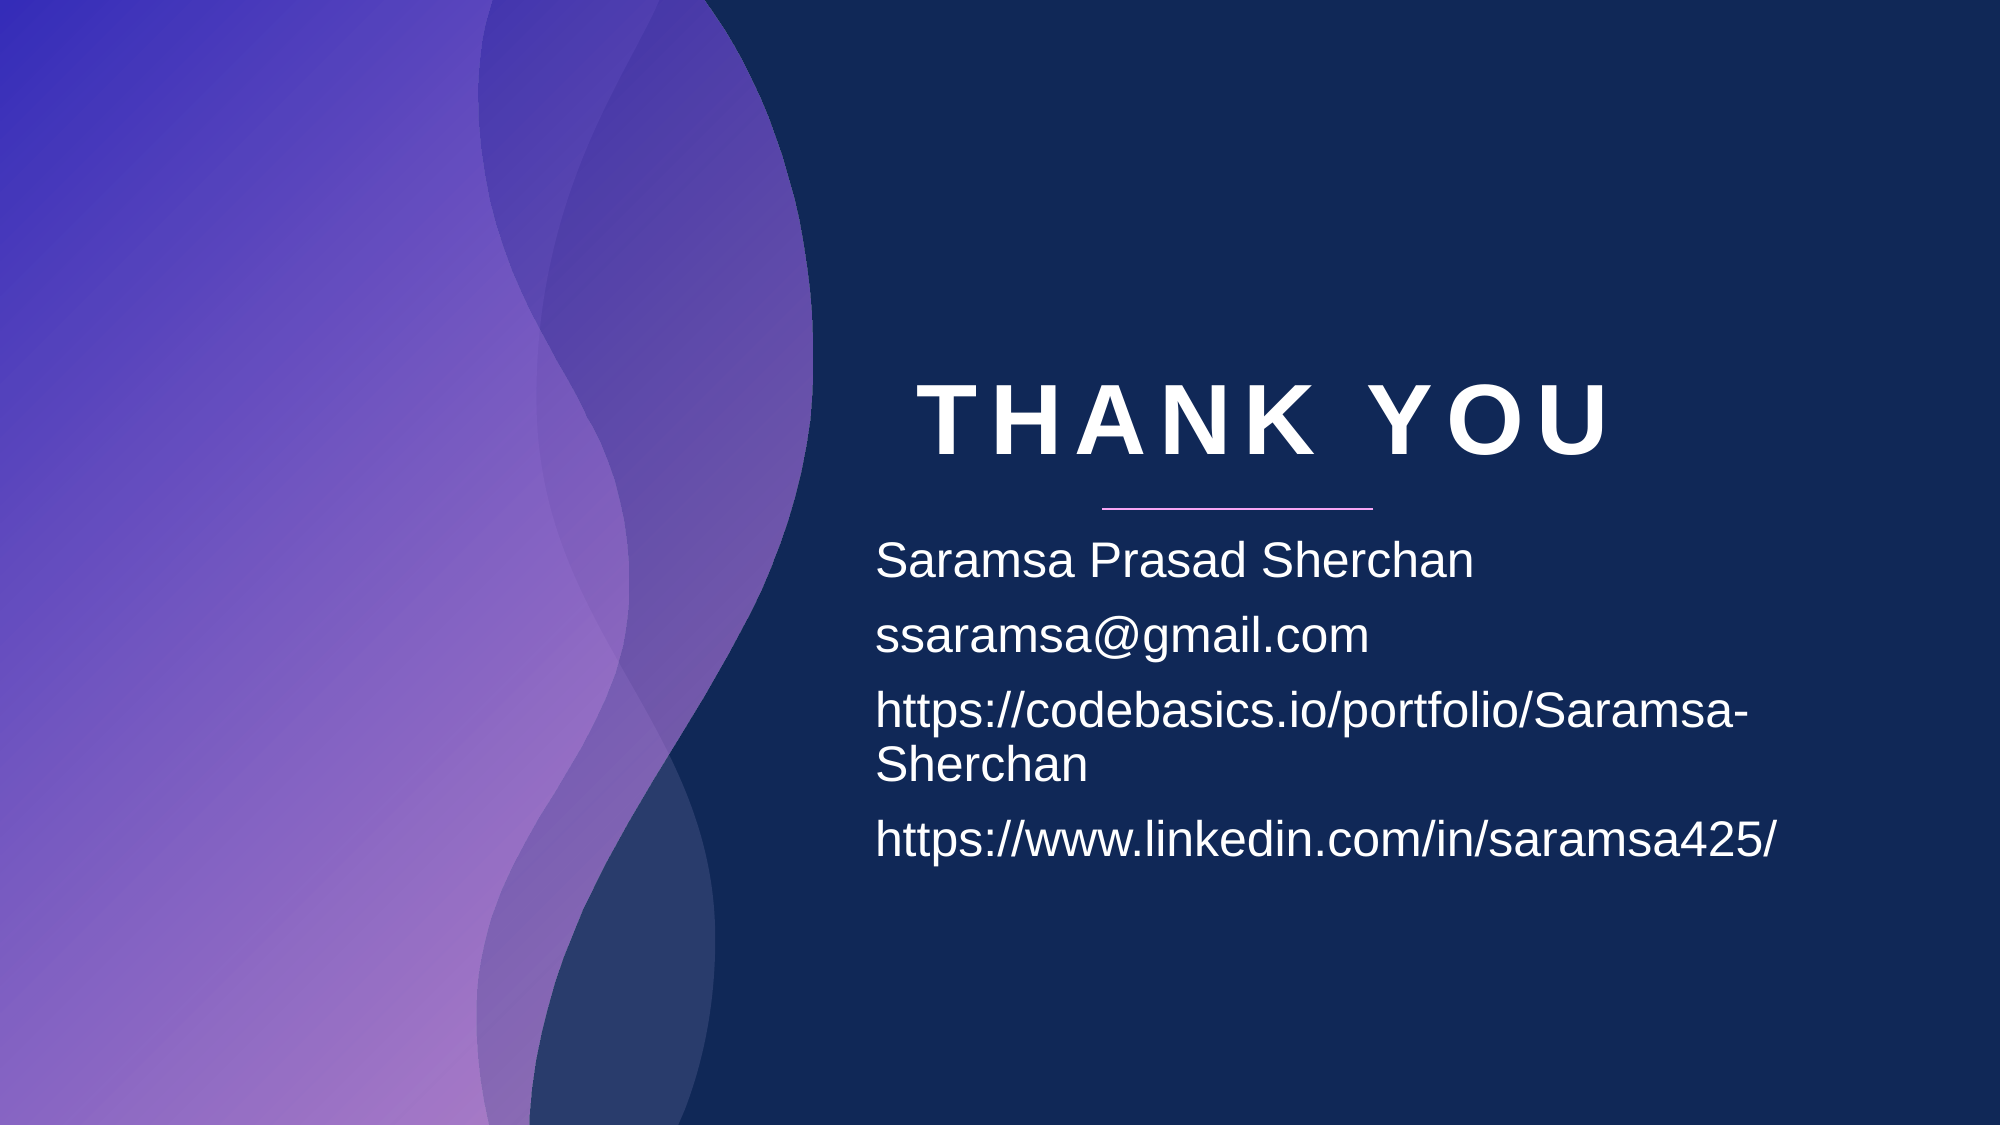

# THANK YOU
Saramsa Prasad Sherchan
ssaramsa@gmail.com
https://codebasics.io/portfolio/Saramsa-Sherchan
https://www.linkedin.com/in/saramsa425/